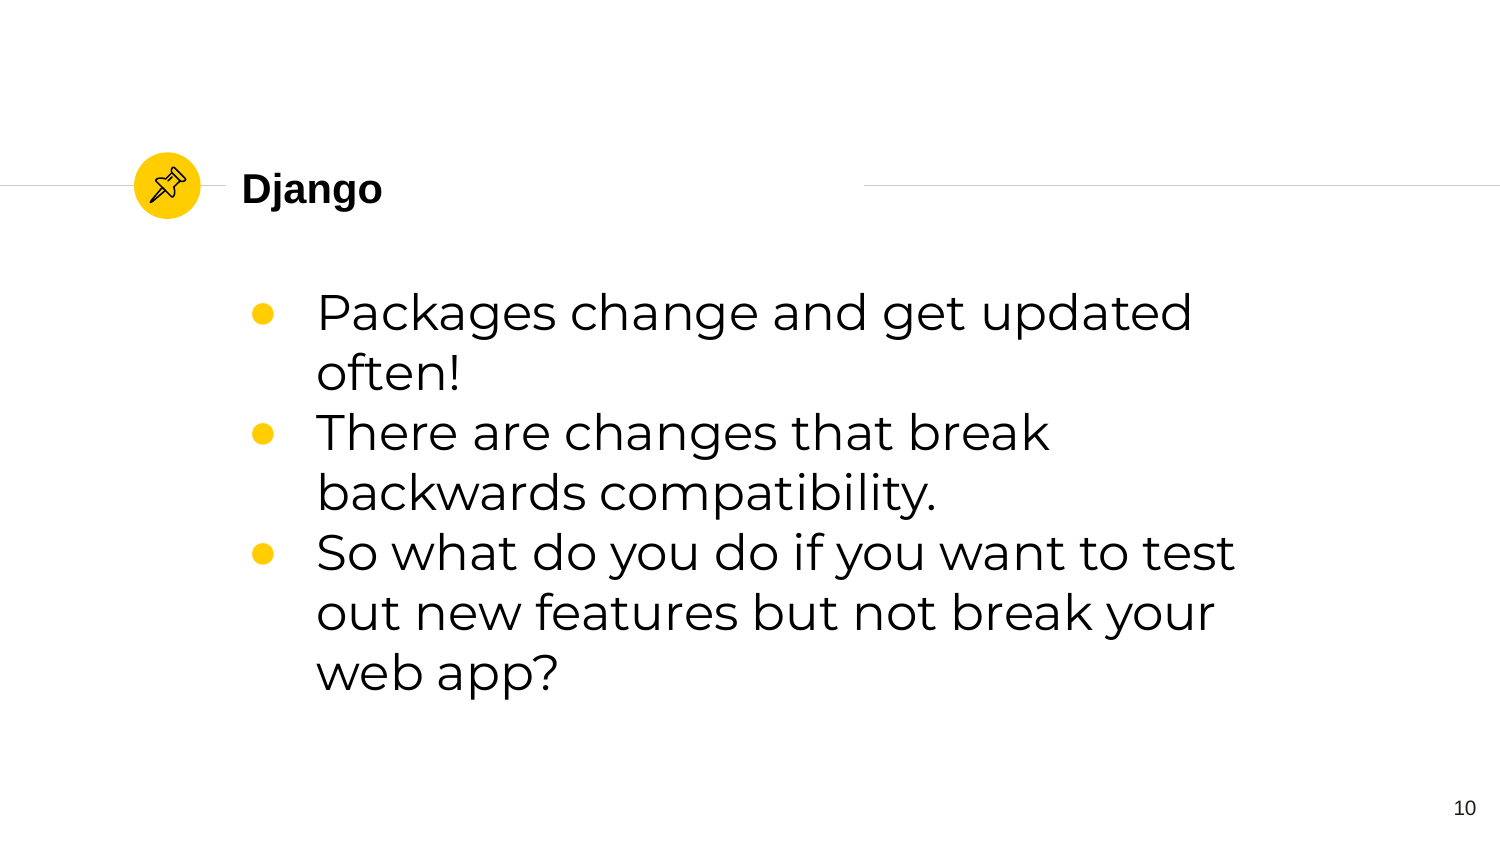

# Django

Packages change and get updated often!
There are changes that break backwards compatibility.
So what do you do if you want to test out new features but not break your web app?

10